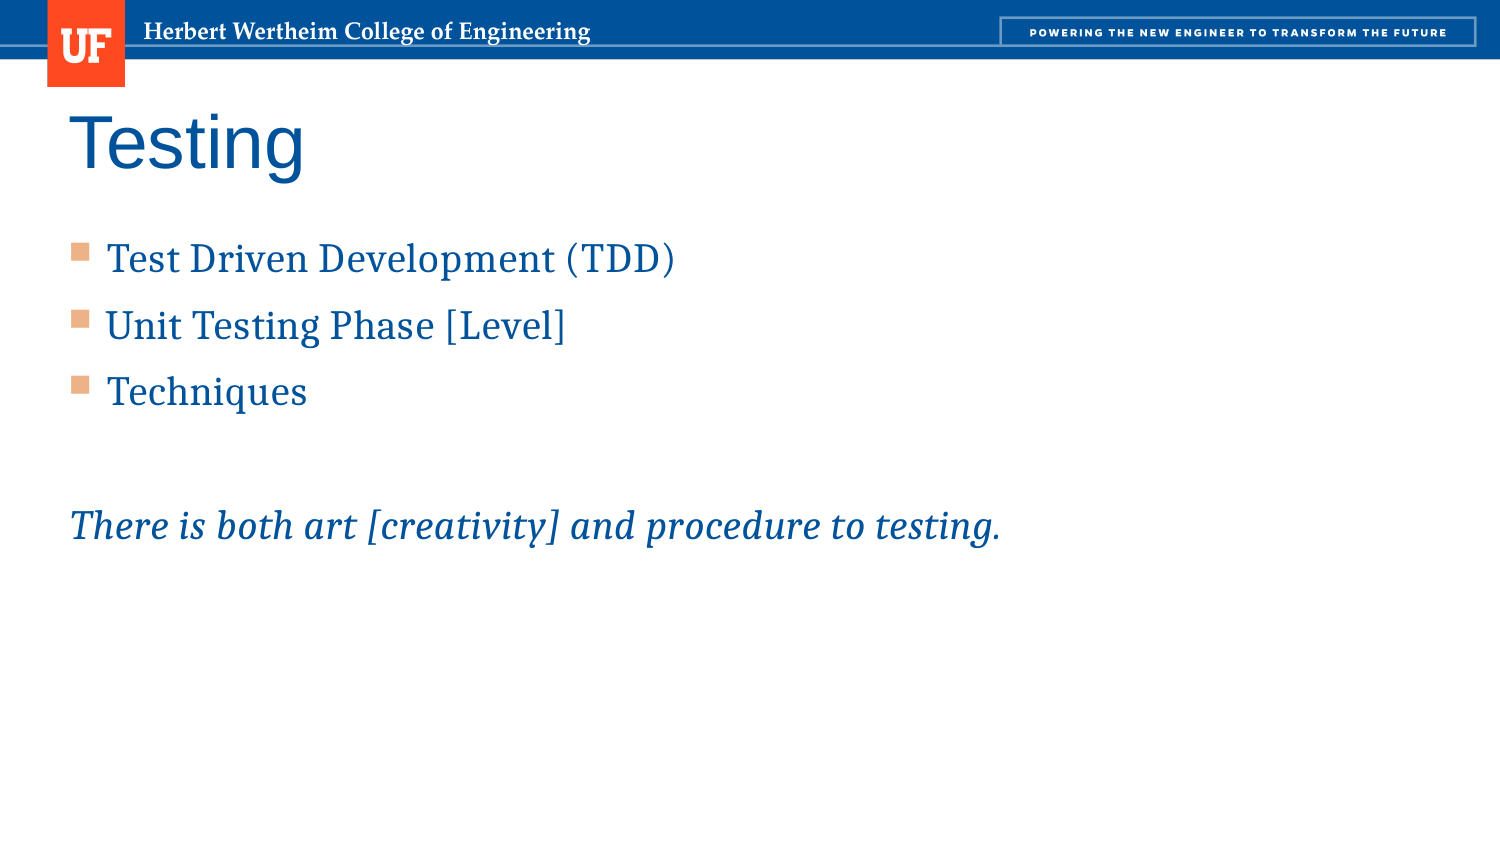

# Testing
Test Driven Development (TDD)
Unit Testing Phase [Level]
Techniques

There is both art [creativity] and procedure to testing.